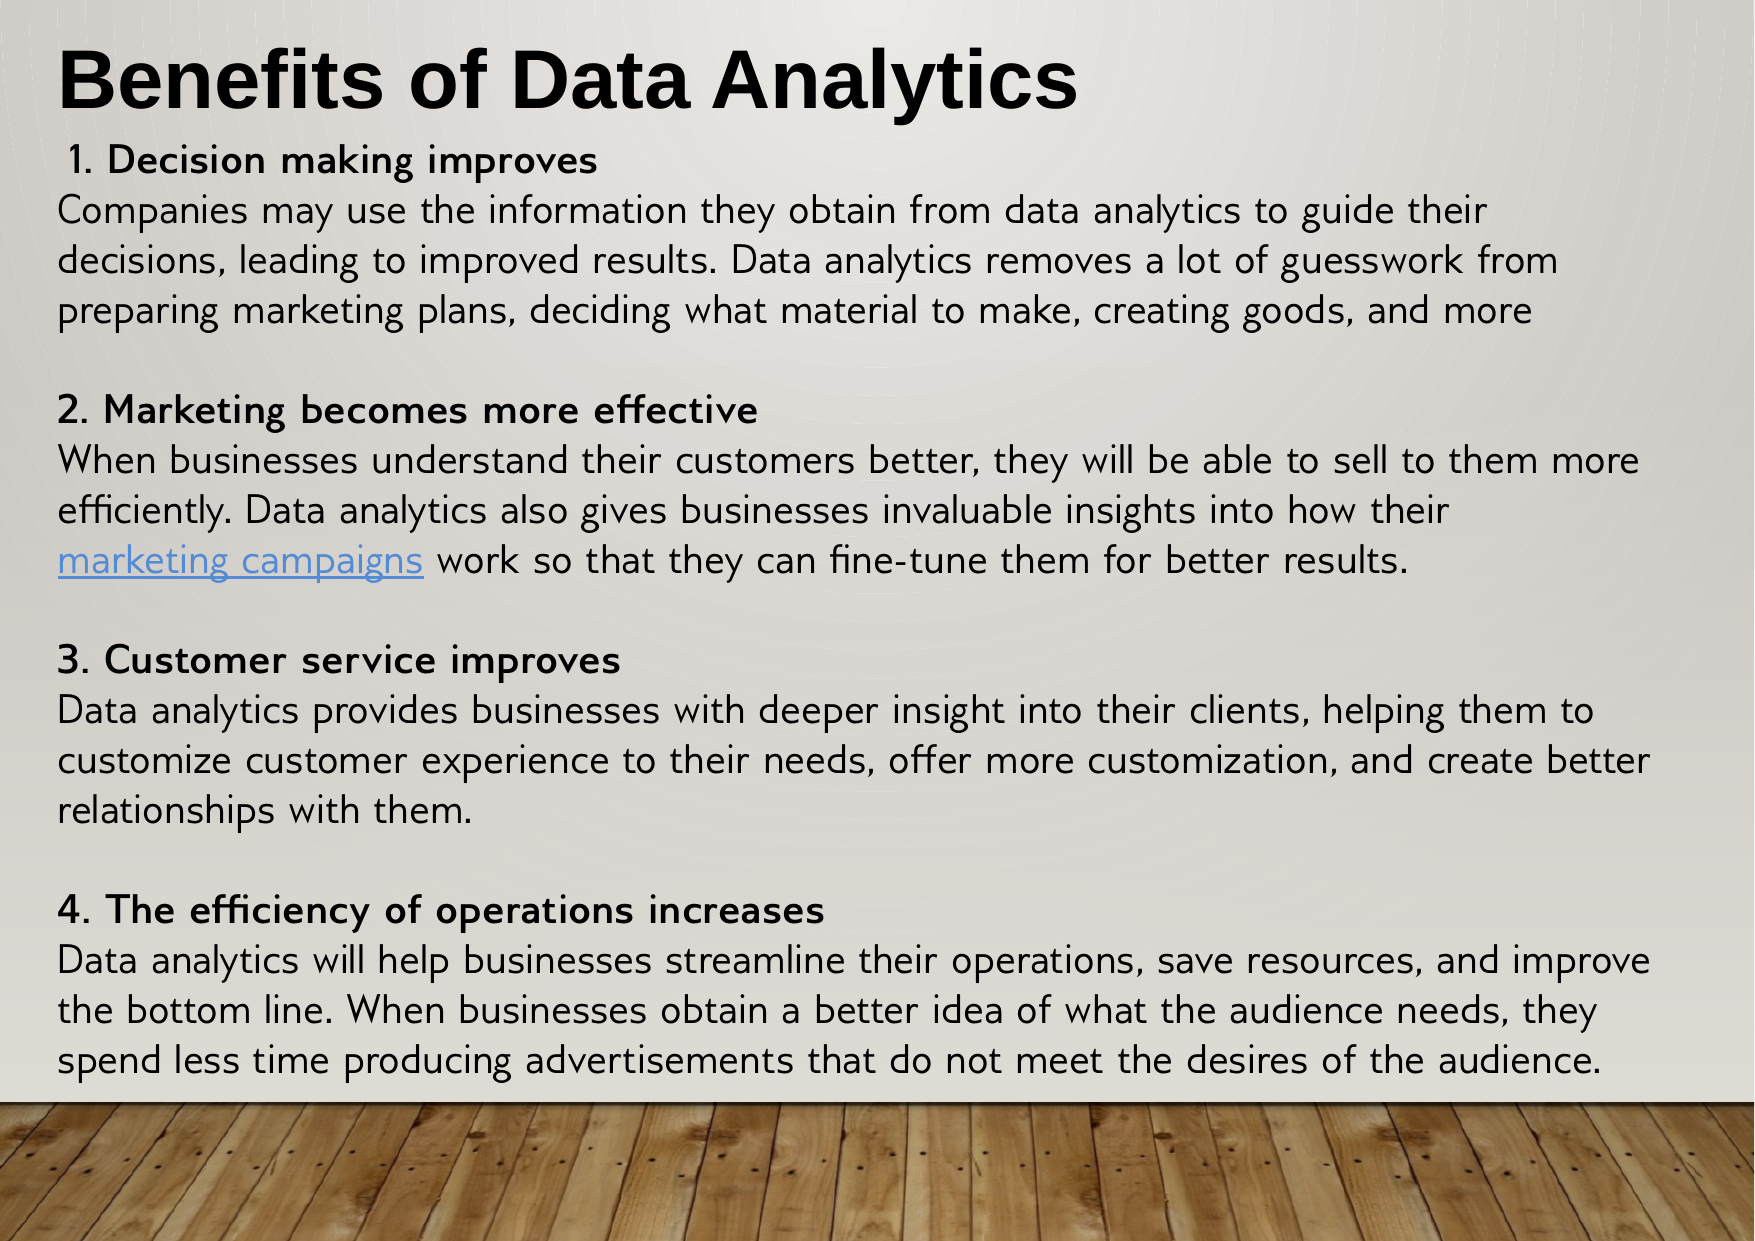

Benefits of Data Analytics
 1. Decision making improves
Companies may use the information they obtain from data analytics to guide their decisions, leading to improved results. Data analytics removes a lot of guesswork from preparing marketing plans, deciding what material to make, creating goods, and more

2. Marketing becomes more effective
When businesses understand their customers better, they will be able to sell to them more efficiently. Data analytics also gives businesses invaluable insights into how their marketing campaigns work so that they can fine-tune them for better results.

3. Customer service improves
Data analytics provides businesses with deeper insight into their clients, helping them to customize customer experience to their needs, offer more customization, and create better relationships with them.

4. The efficiency of operations increases
Data analytics will help businesses streamline their operations, save resources, and improve the bottom line. When businesses obtain a better idea of what the audience needs, they spend less time producing advertisements that do not meet the desires of the audience.